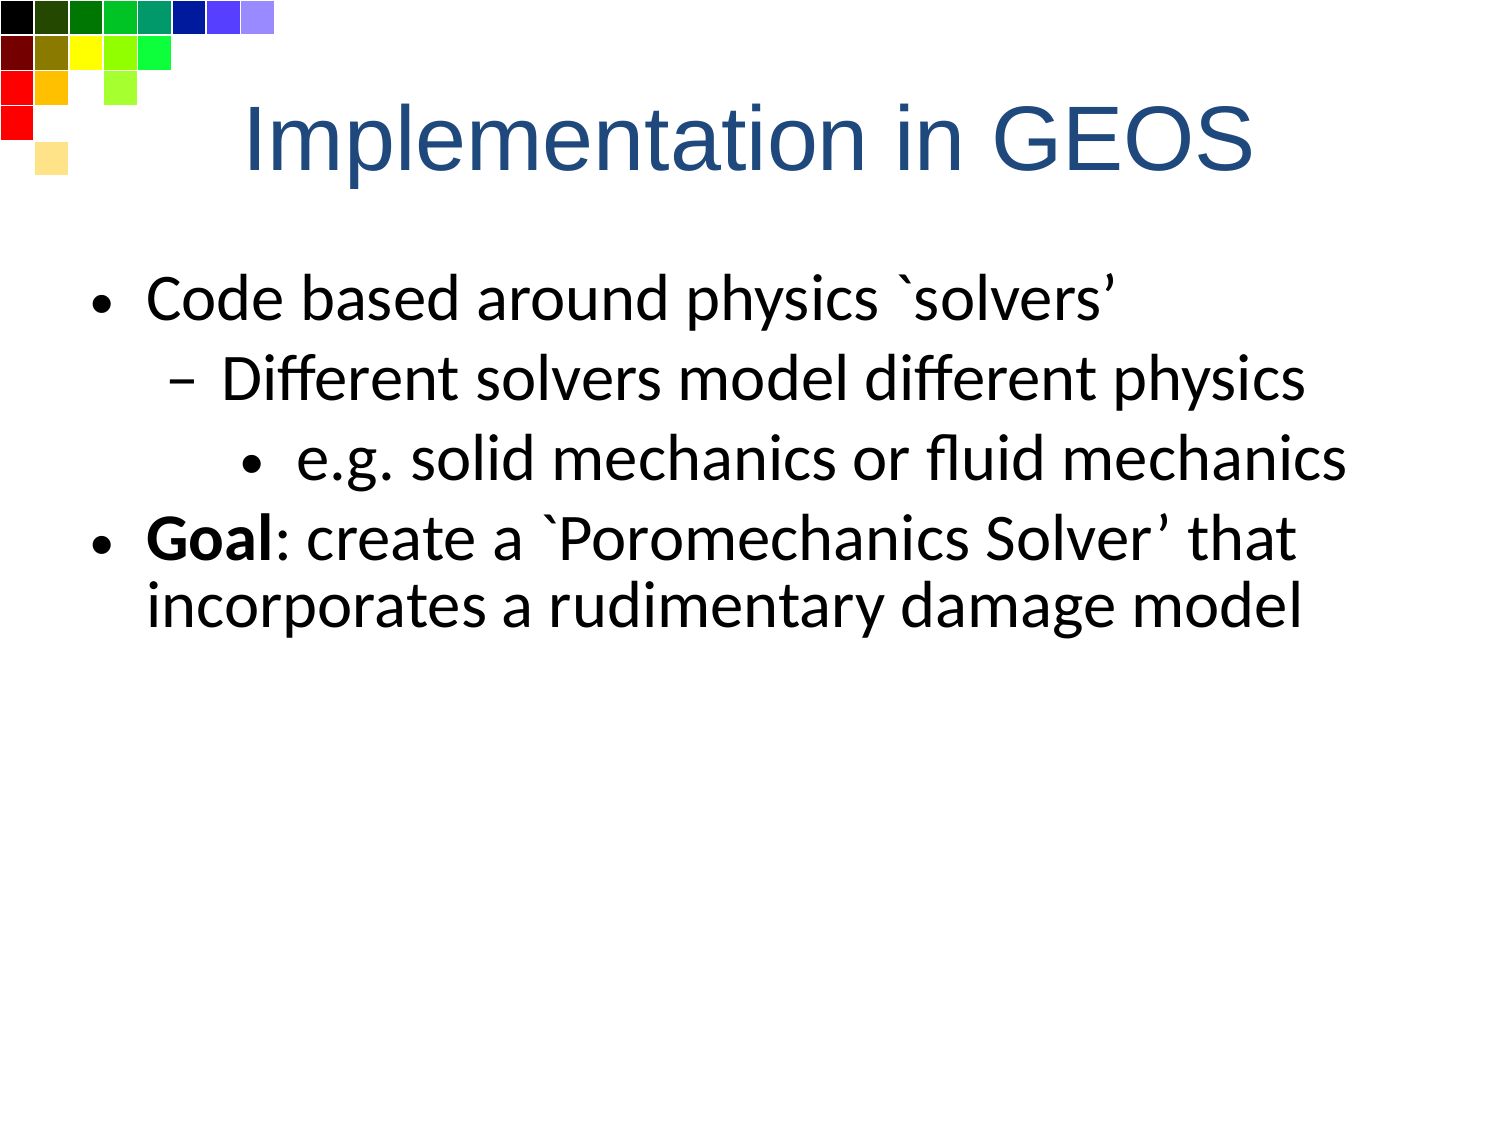

|  |  |  |  |  |  |  |  |
| --- | --- | --- | --- | --- | --- | --- | --- |
|  |  |  |  |  |  |  |  |
|  |  |  |  |  |  |  |  |
|  |  |  |  |  |  |  |  |
|  |  |  |  |  |  |  |  |
# Implementation in GEOS
Code based around physics `solvers’
Different solvers model different physics
e.g. solid mechanics or fluid mechanics
Goal: create a `Poromechanics Solver’ that incorporates a rudimentary damage model